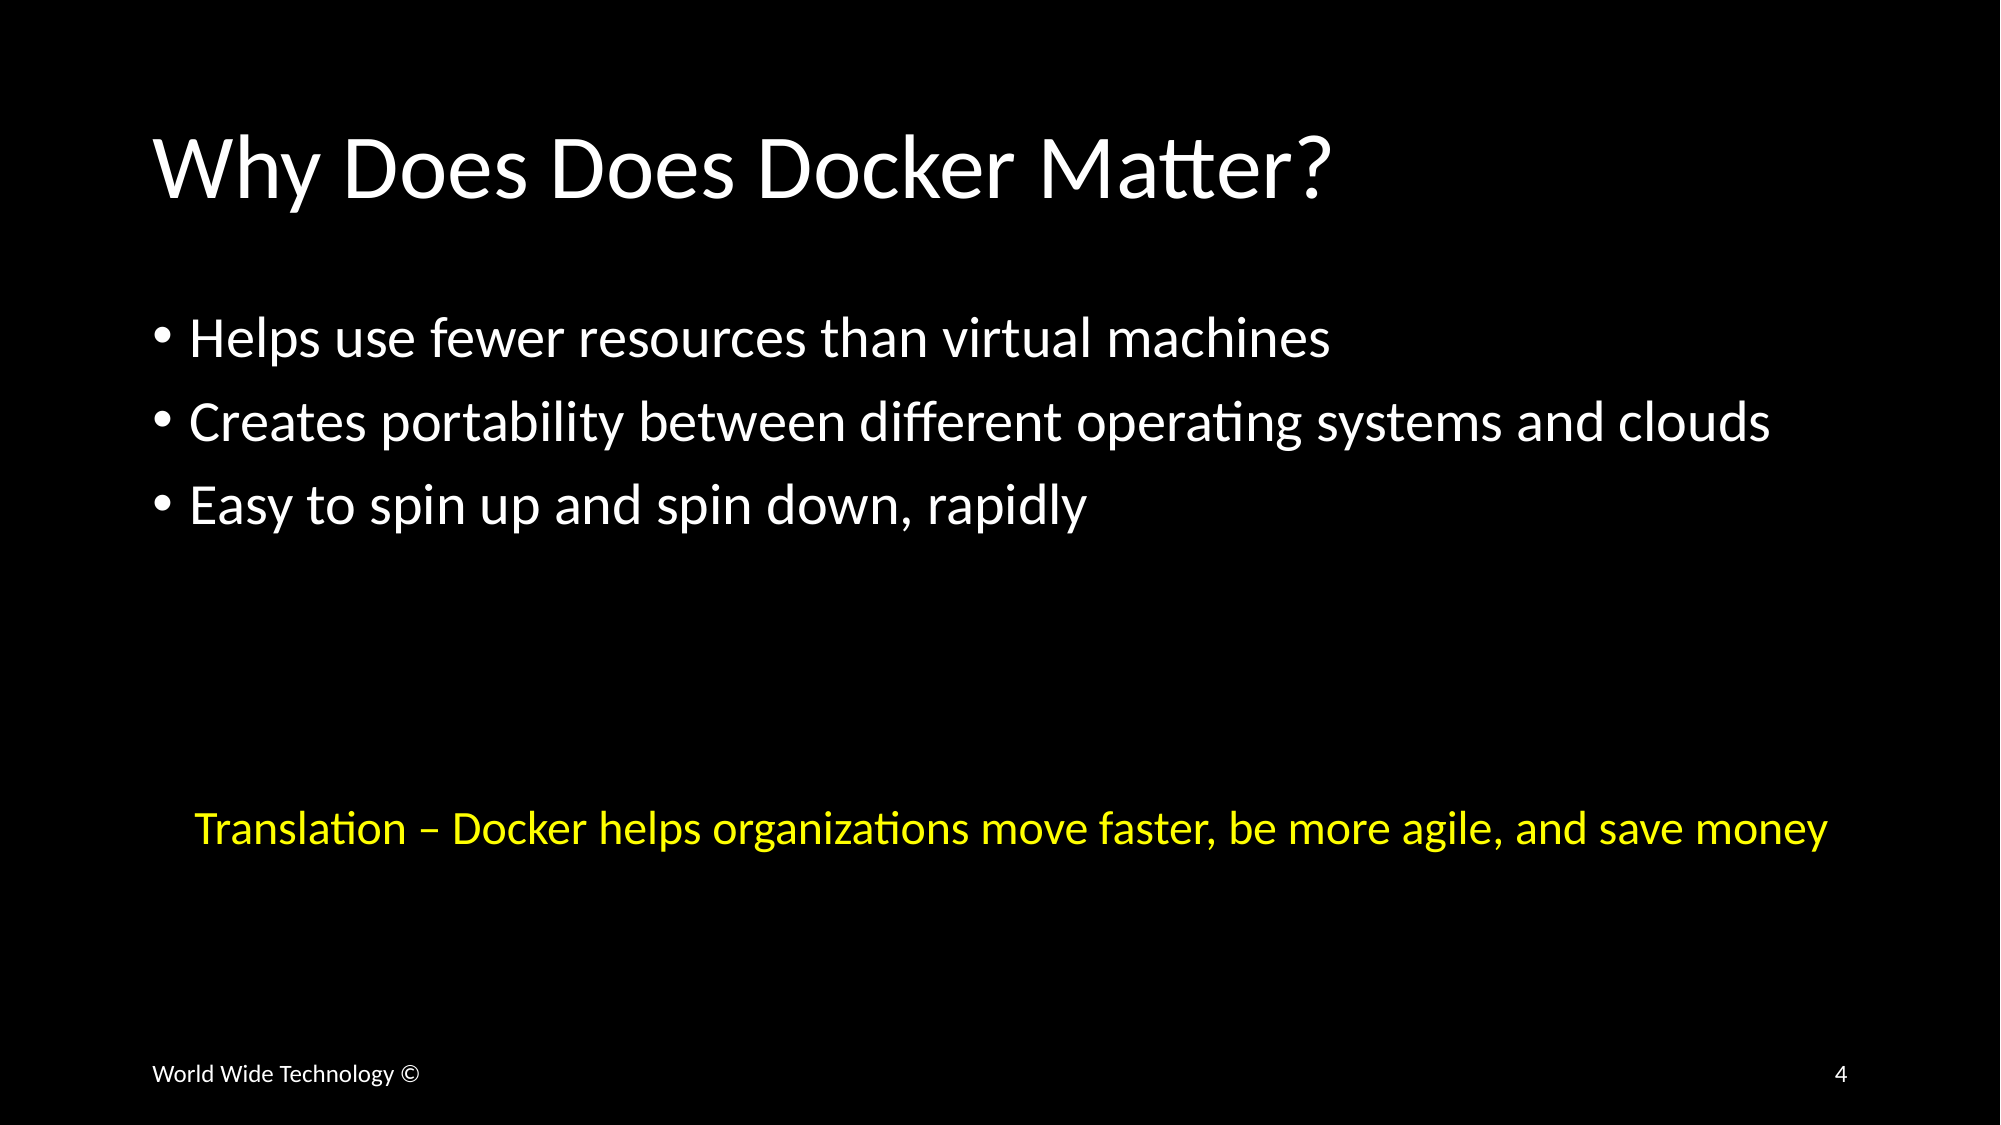

# Why Does Does Docker Matter?
Helps use fewer resources than virtual machines
Creates portability between different operating systems and clouds
Easy to spin up and spin down, rapidly
Translation – Docker helps organizations move faster, be more agile, and save money
World Wide Technology ©
4